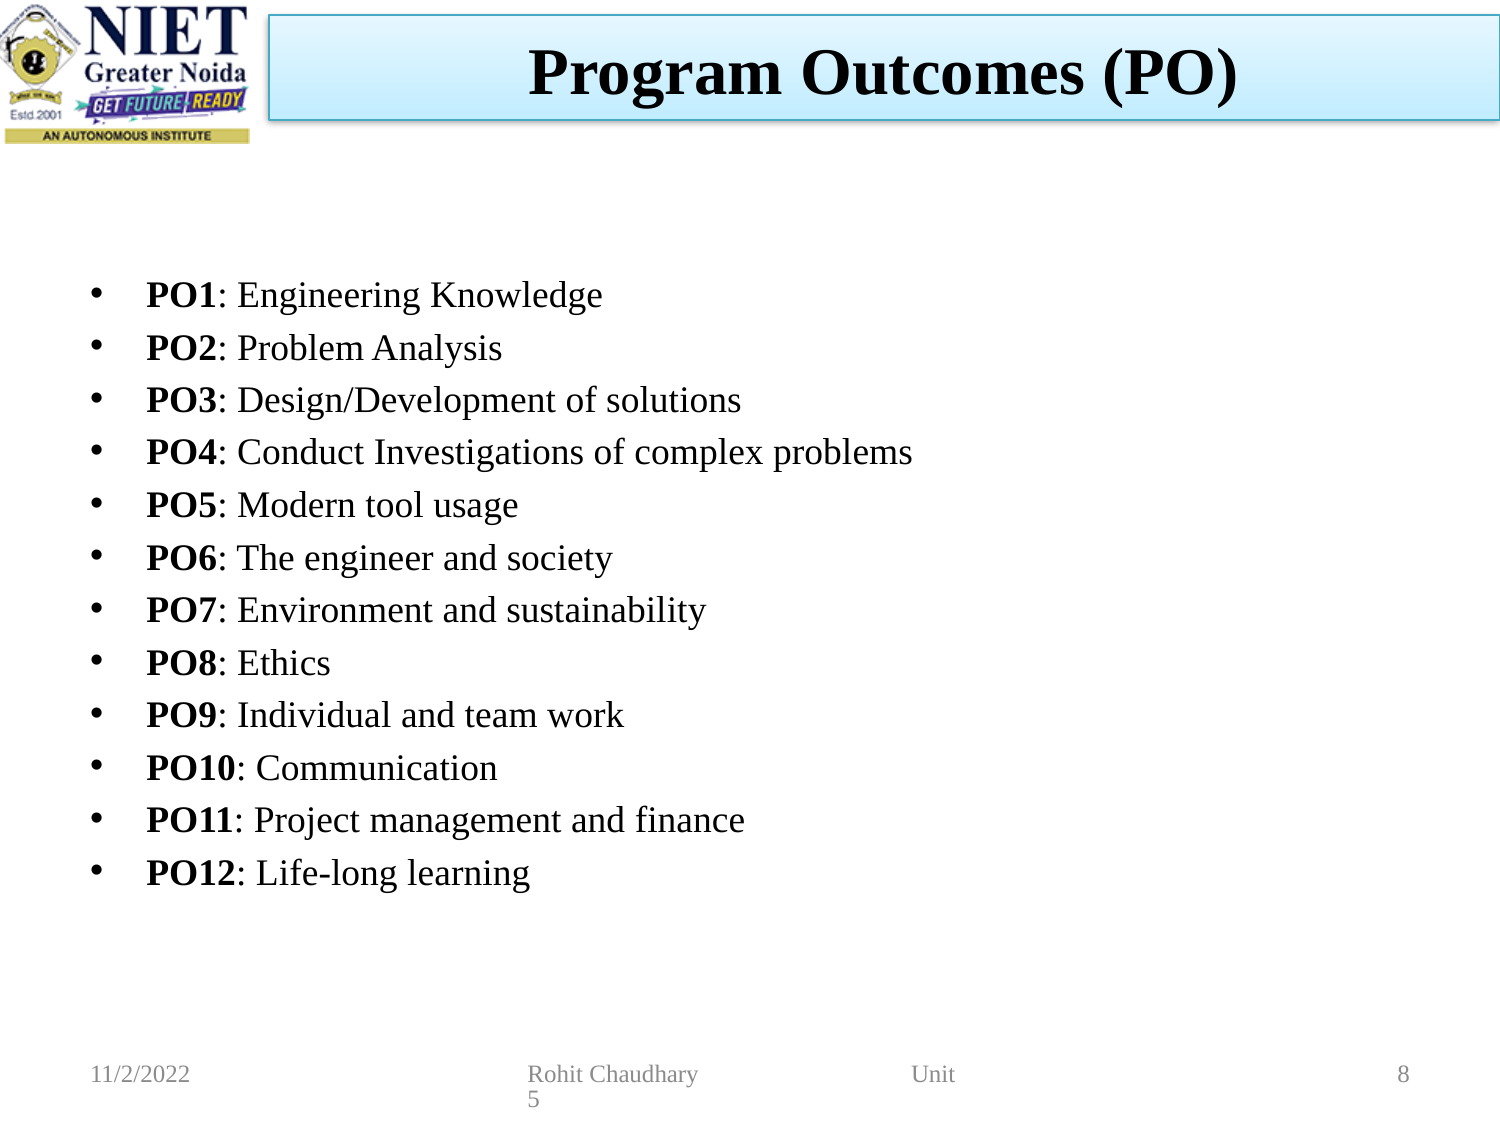

Program Outcomes (PO)
PO1: Engineering Knowledge
PO2: Problem Analysis
PO3: Design/Development of solutions
PO4: Conduct Investigations of complex problems
PO5: Modern tool usage
PO6: The engineer and society
PO7: Environment and sustainability
PO8: Ethics
PO9: Individual and team work
PO10: Communication
PO11: Project management and finance
PO12: Life-long learning

11/2/2022
Rohit Chaudhary                                  Unit 5
8